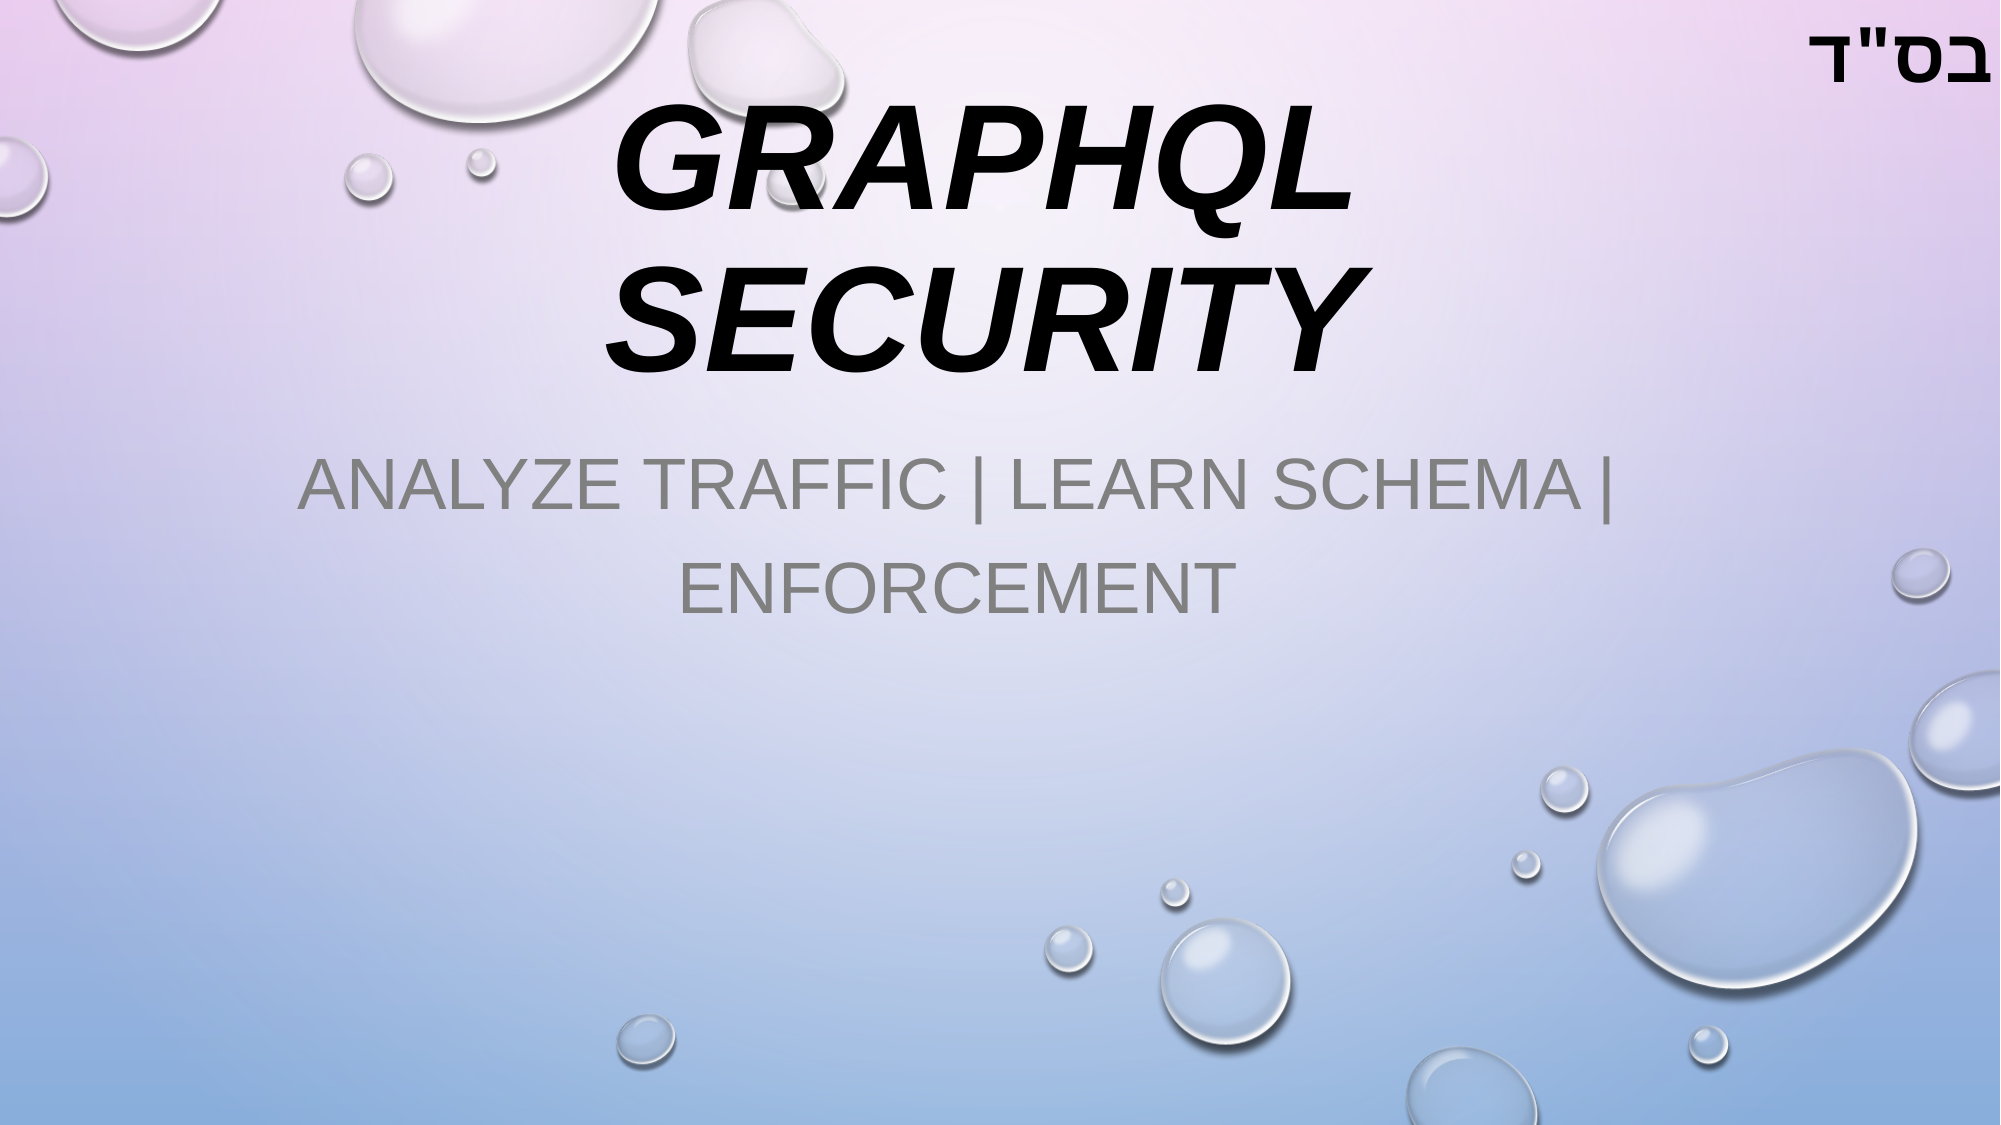

# GraphQL Security
בס"ד
analyze Traffic | Learn schema | enforcement